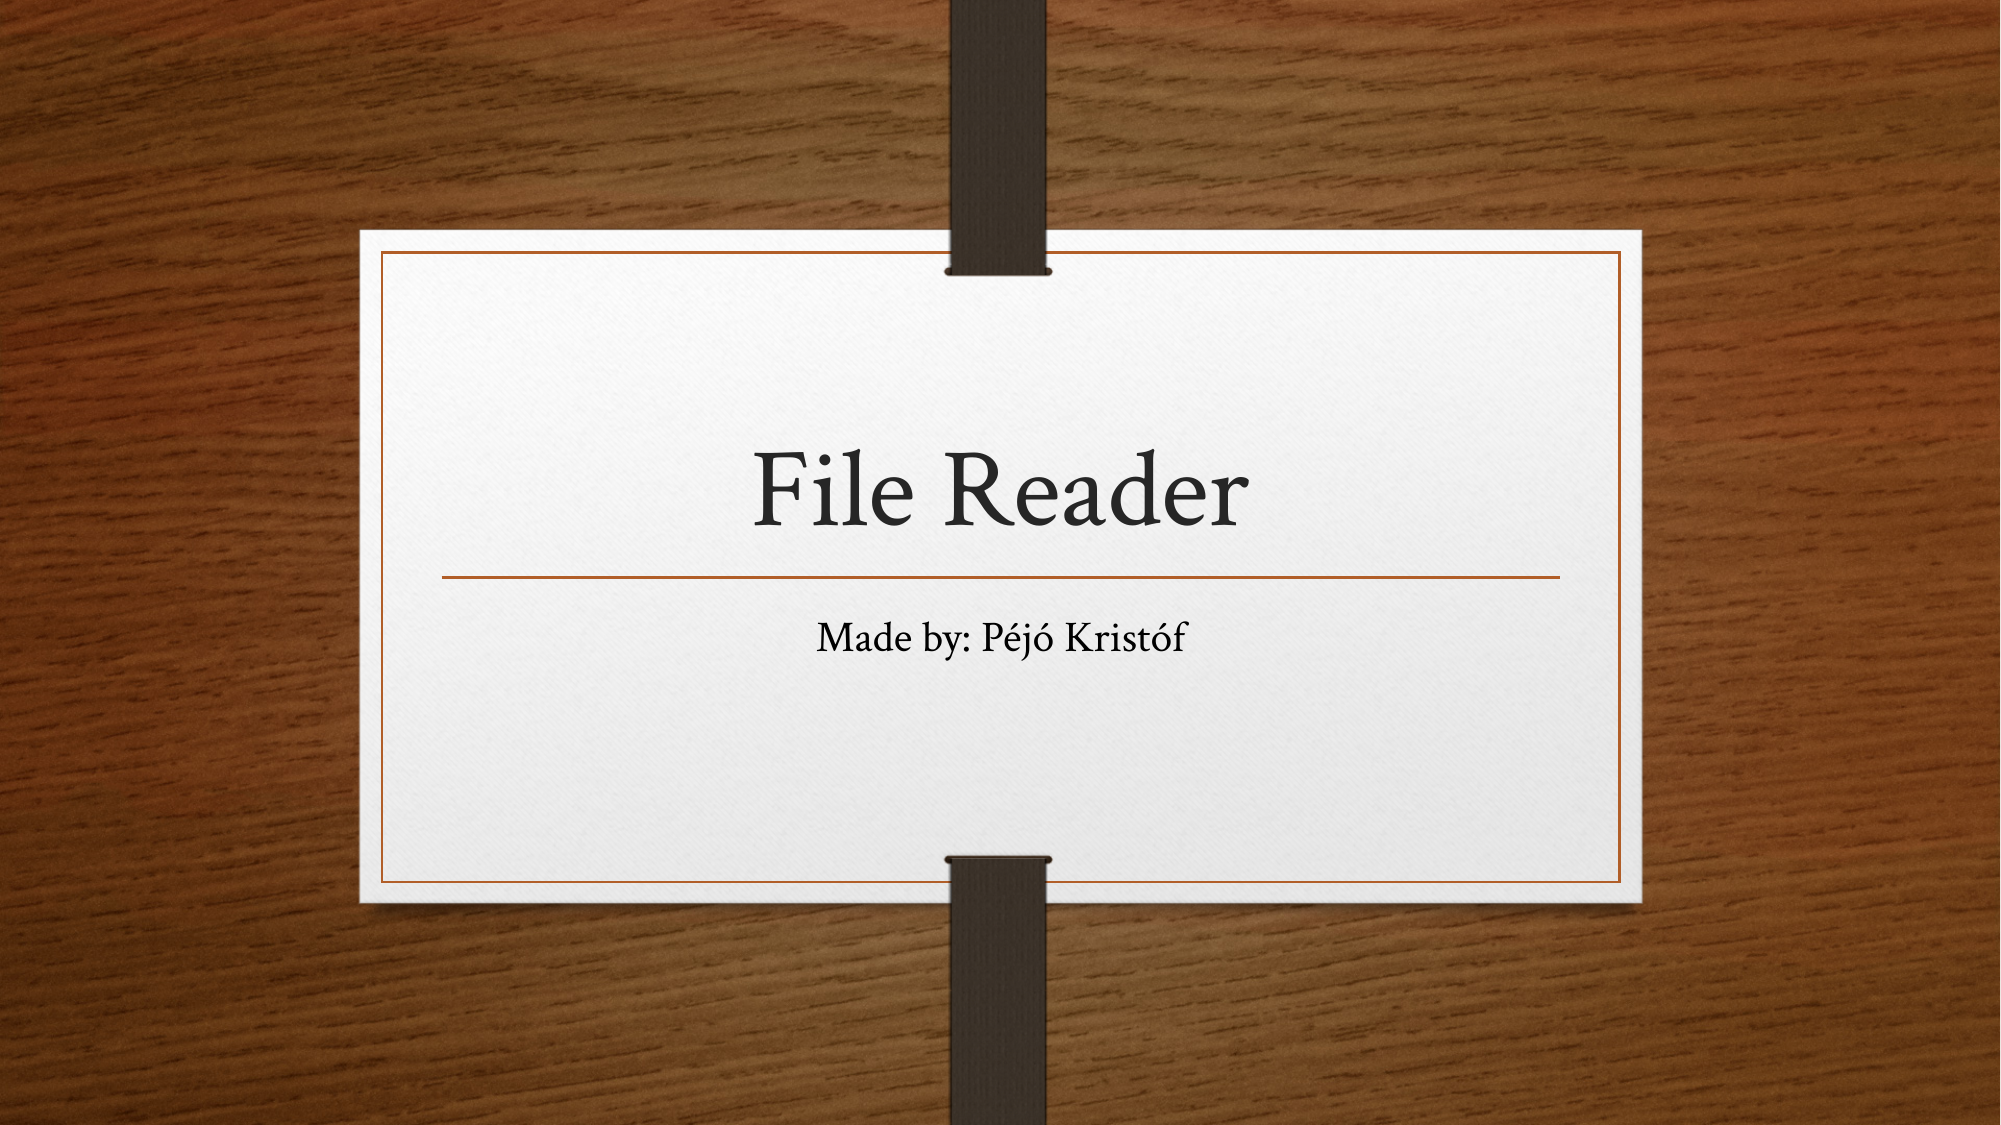

# File Reader
Made by: Péjó Kristóf